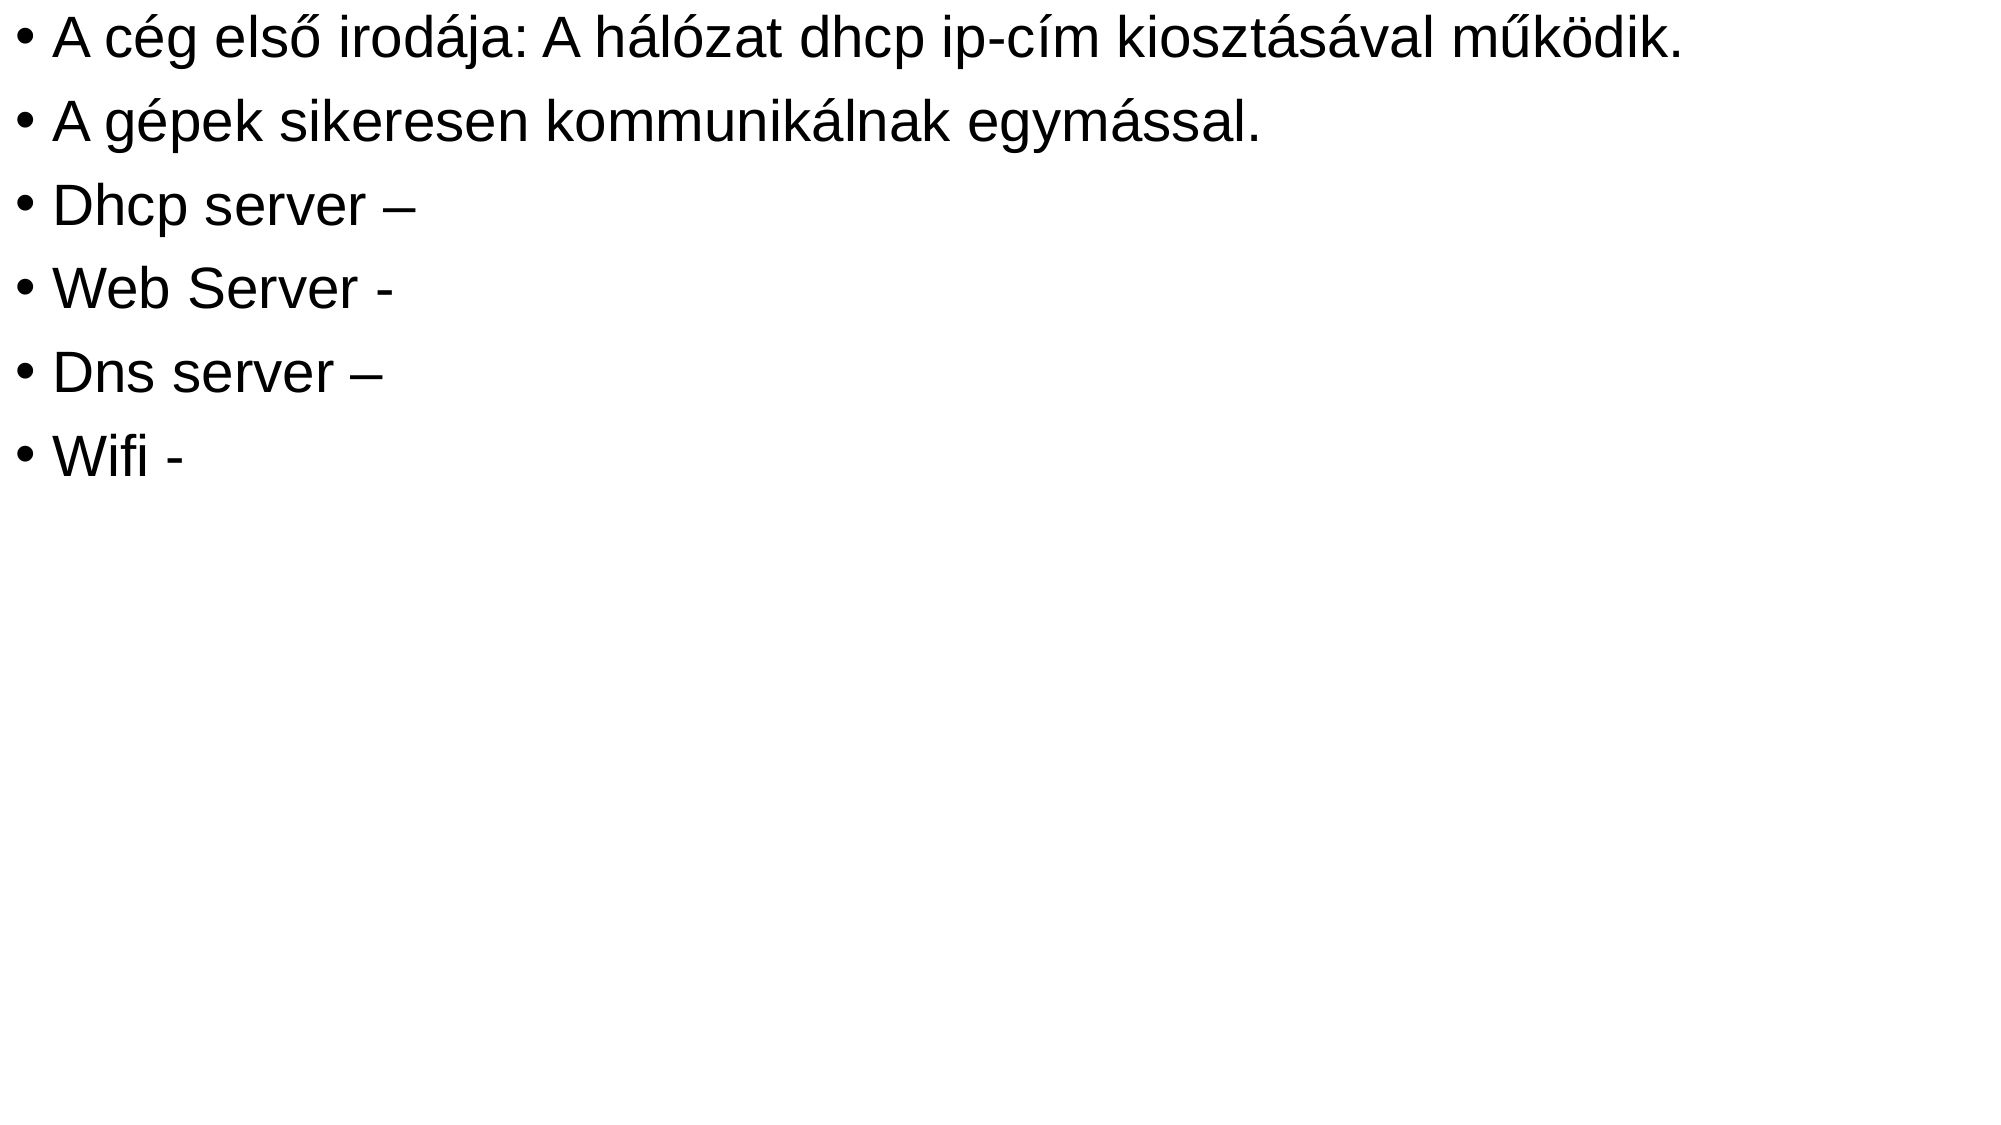

A cég első irodája: A hálózat dhcp ip-cím kiosztásával működik.
A gépek sikeresen kommunikálnak egymással.
Dhcp server –
Web Server -
Dns server –
Wifi -